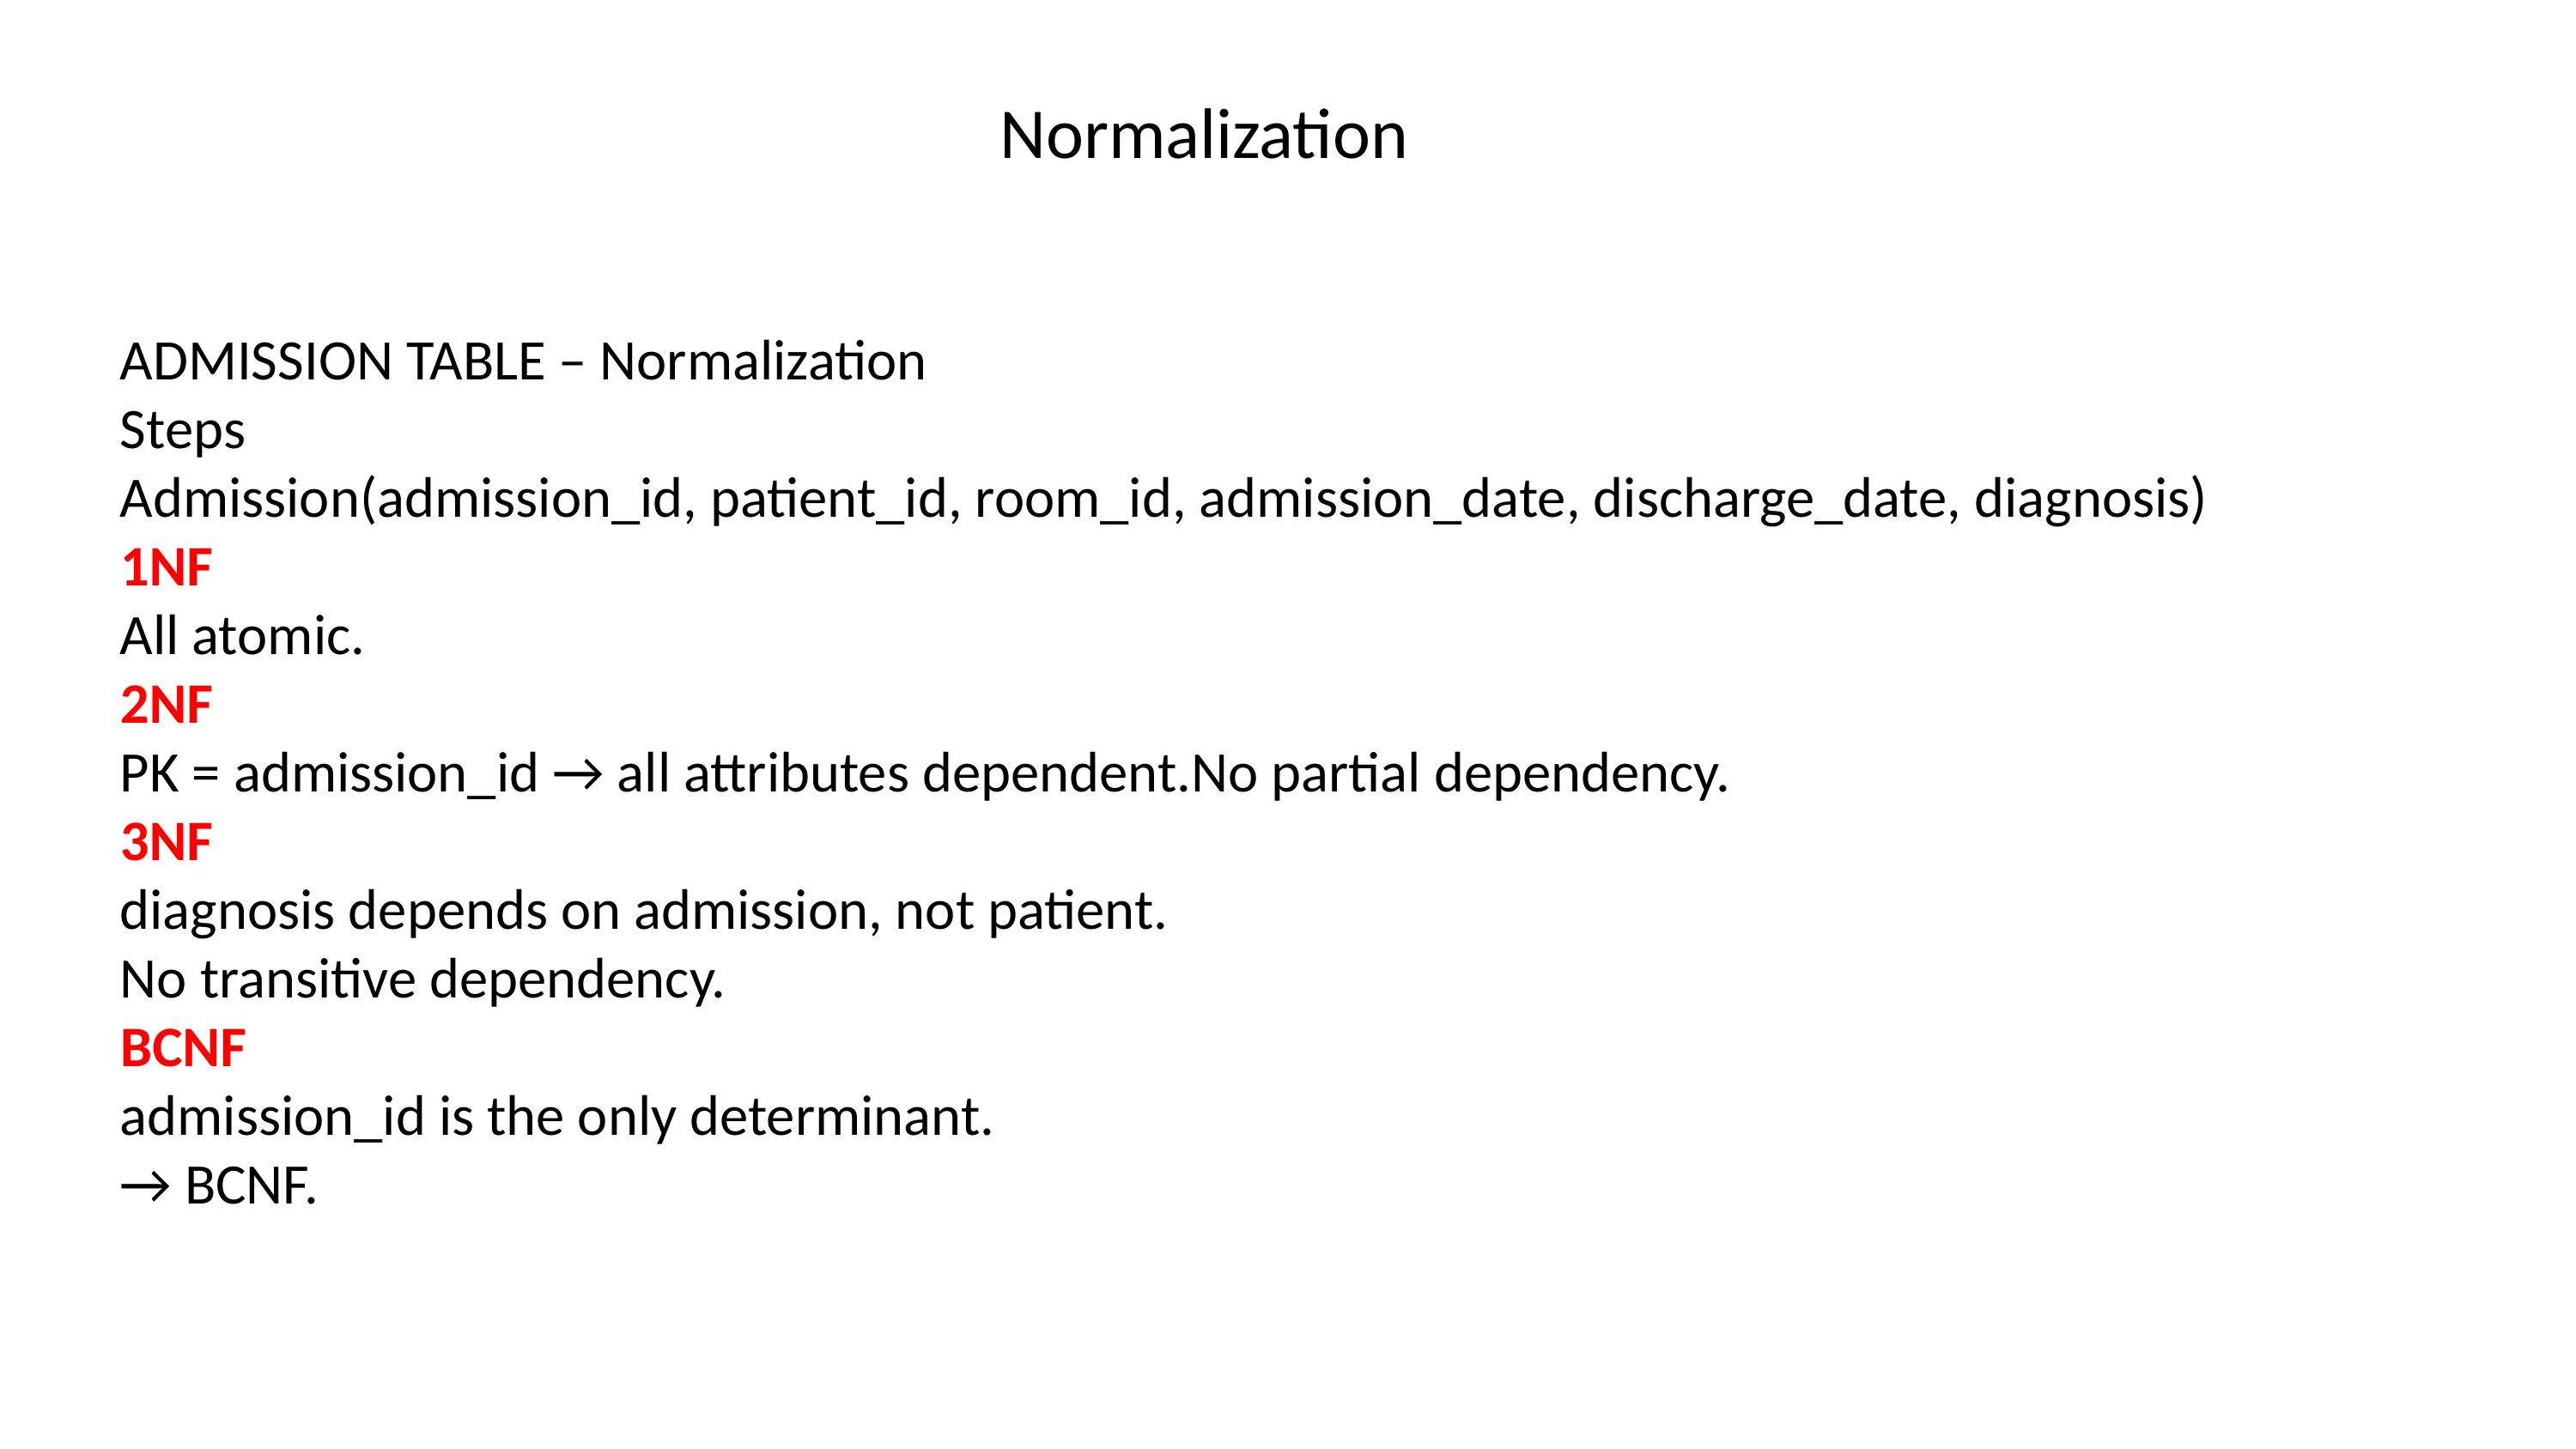

Normalization
ADMISSION TABLE – Normalization
Steps
Admission(admission_id, patient_id, room_id, admission_date, discharge_date, diagnosis)
1NF
All atomic.
2NF
PK = admission_id → all attributes dependent.No partial dependency.
3NF
diagnosis depends on admission, not patient.
No transitive dependency.
BCNF
admission_id is the only determinant.
→ BCNF.